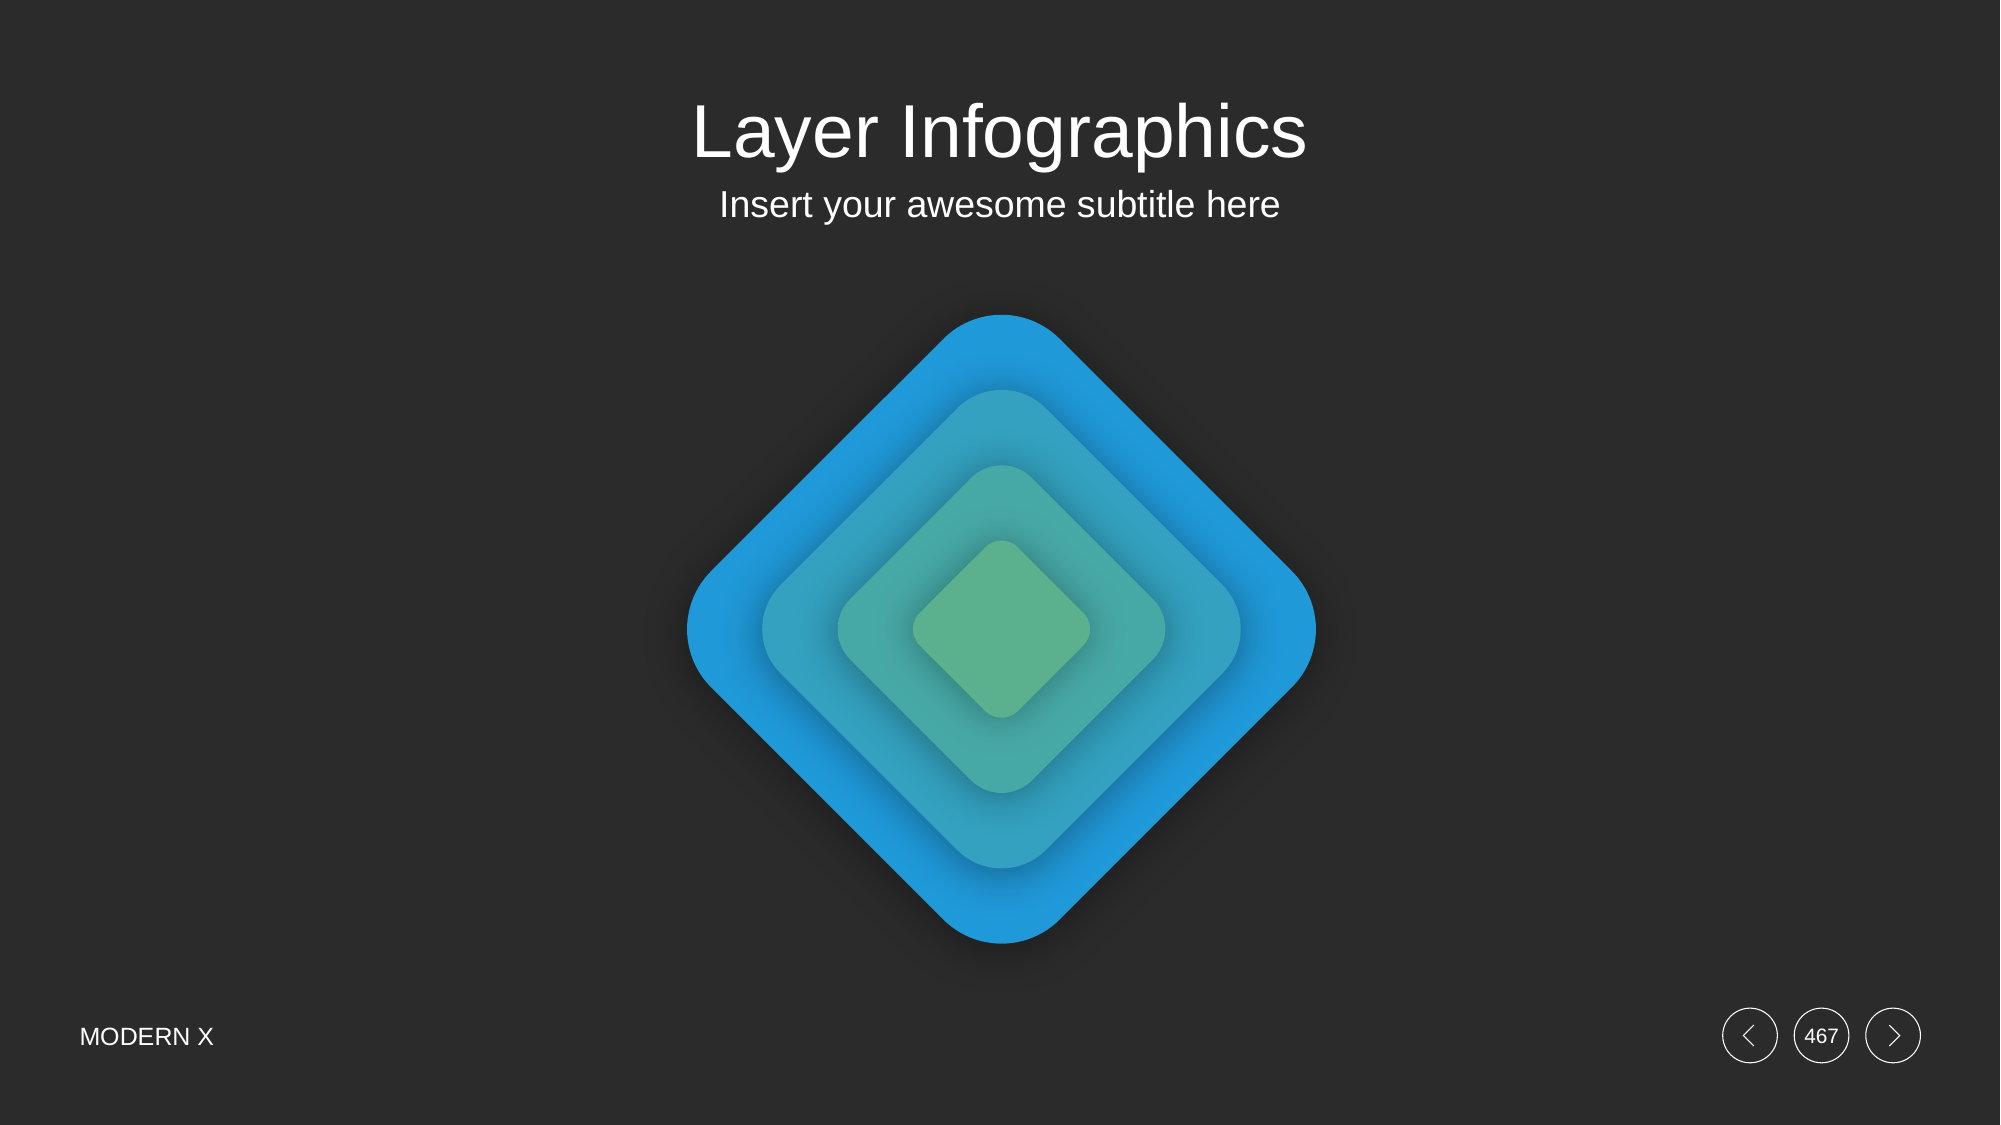

# Layer Infographics
Insert your awesome subtitle here